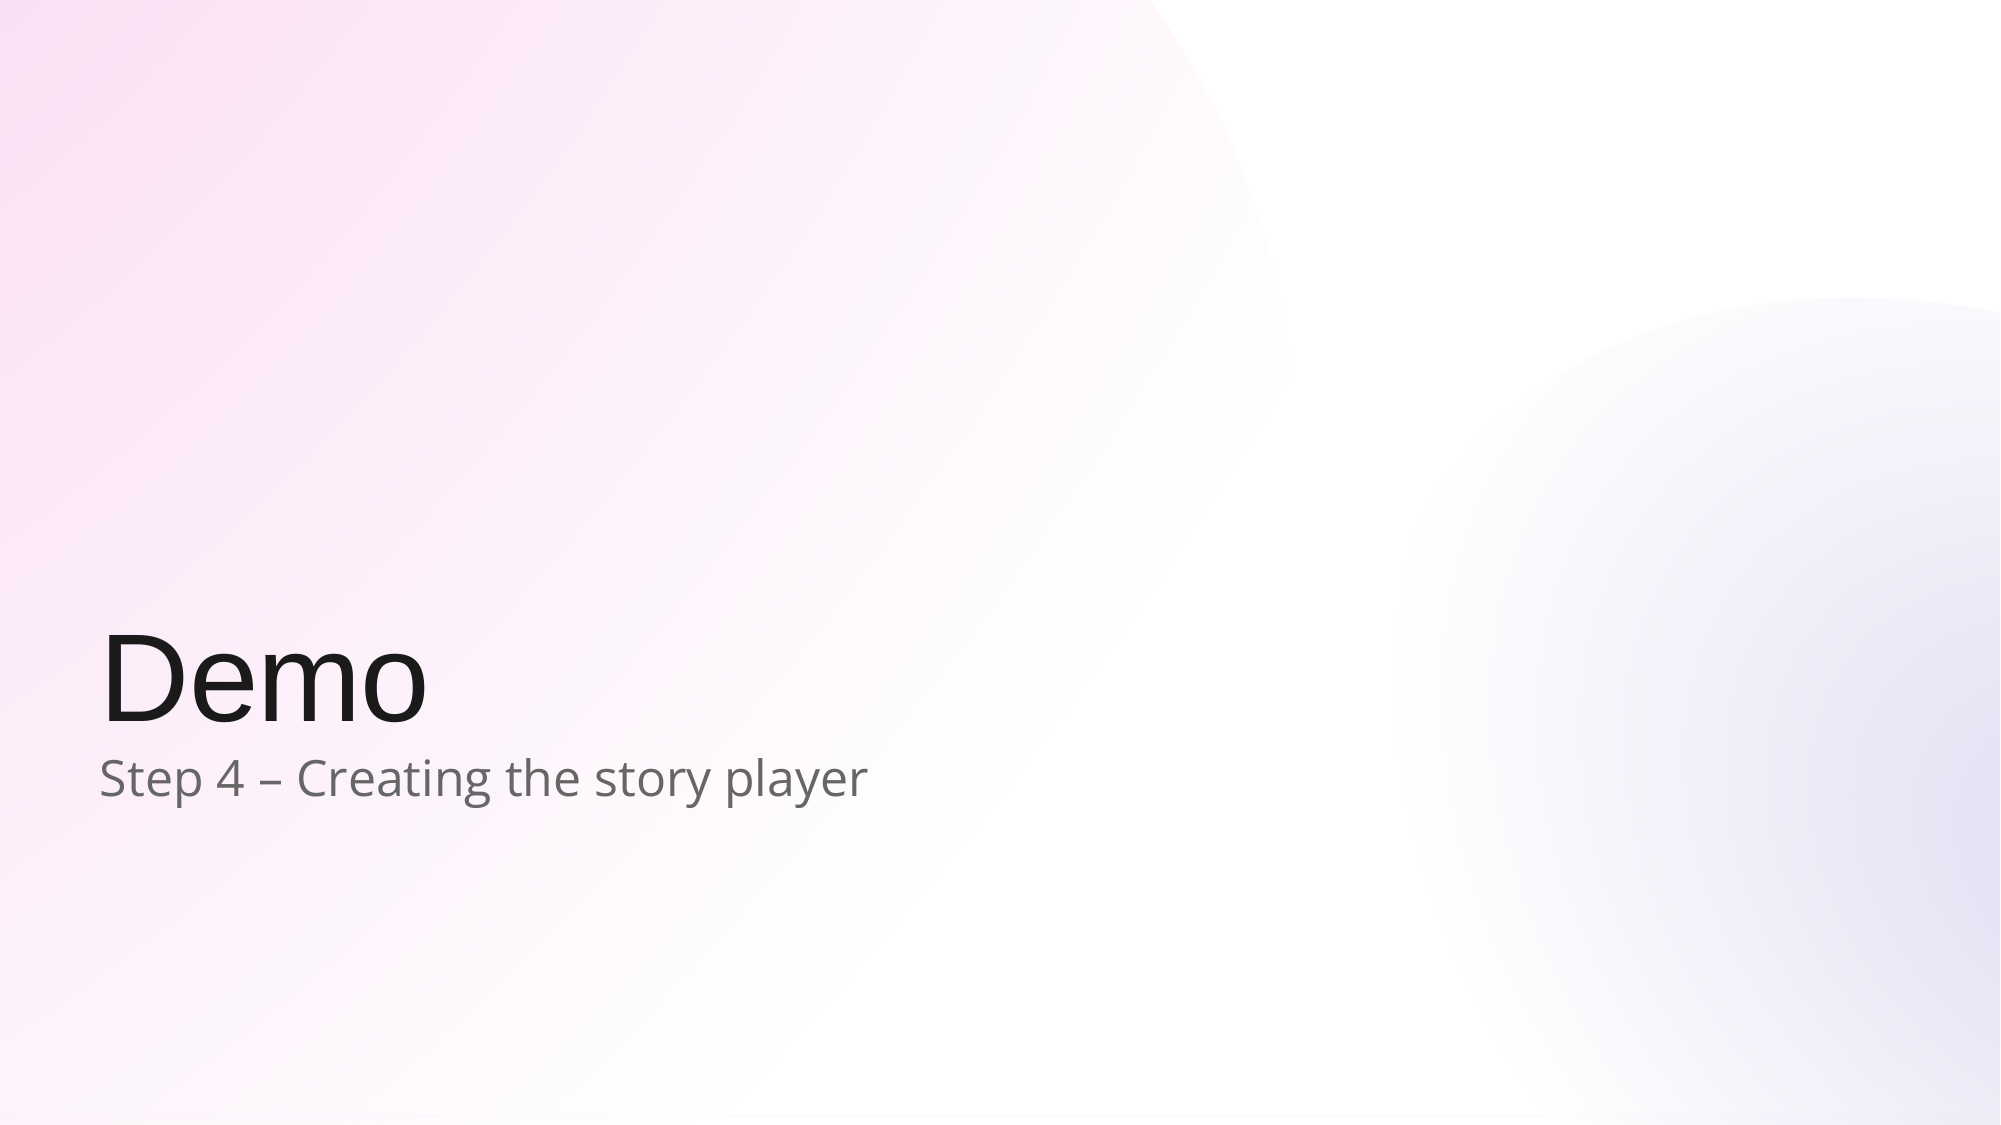

# Demo
Step 4 – Creating the story player